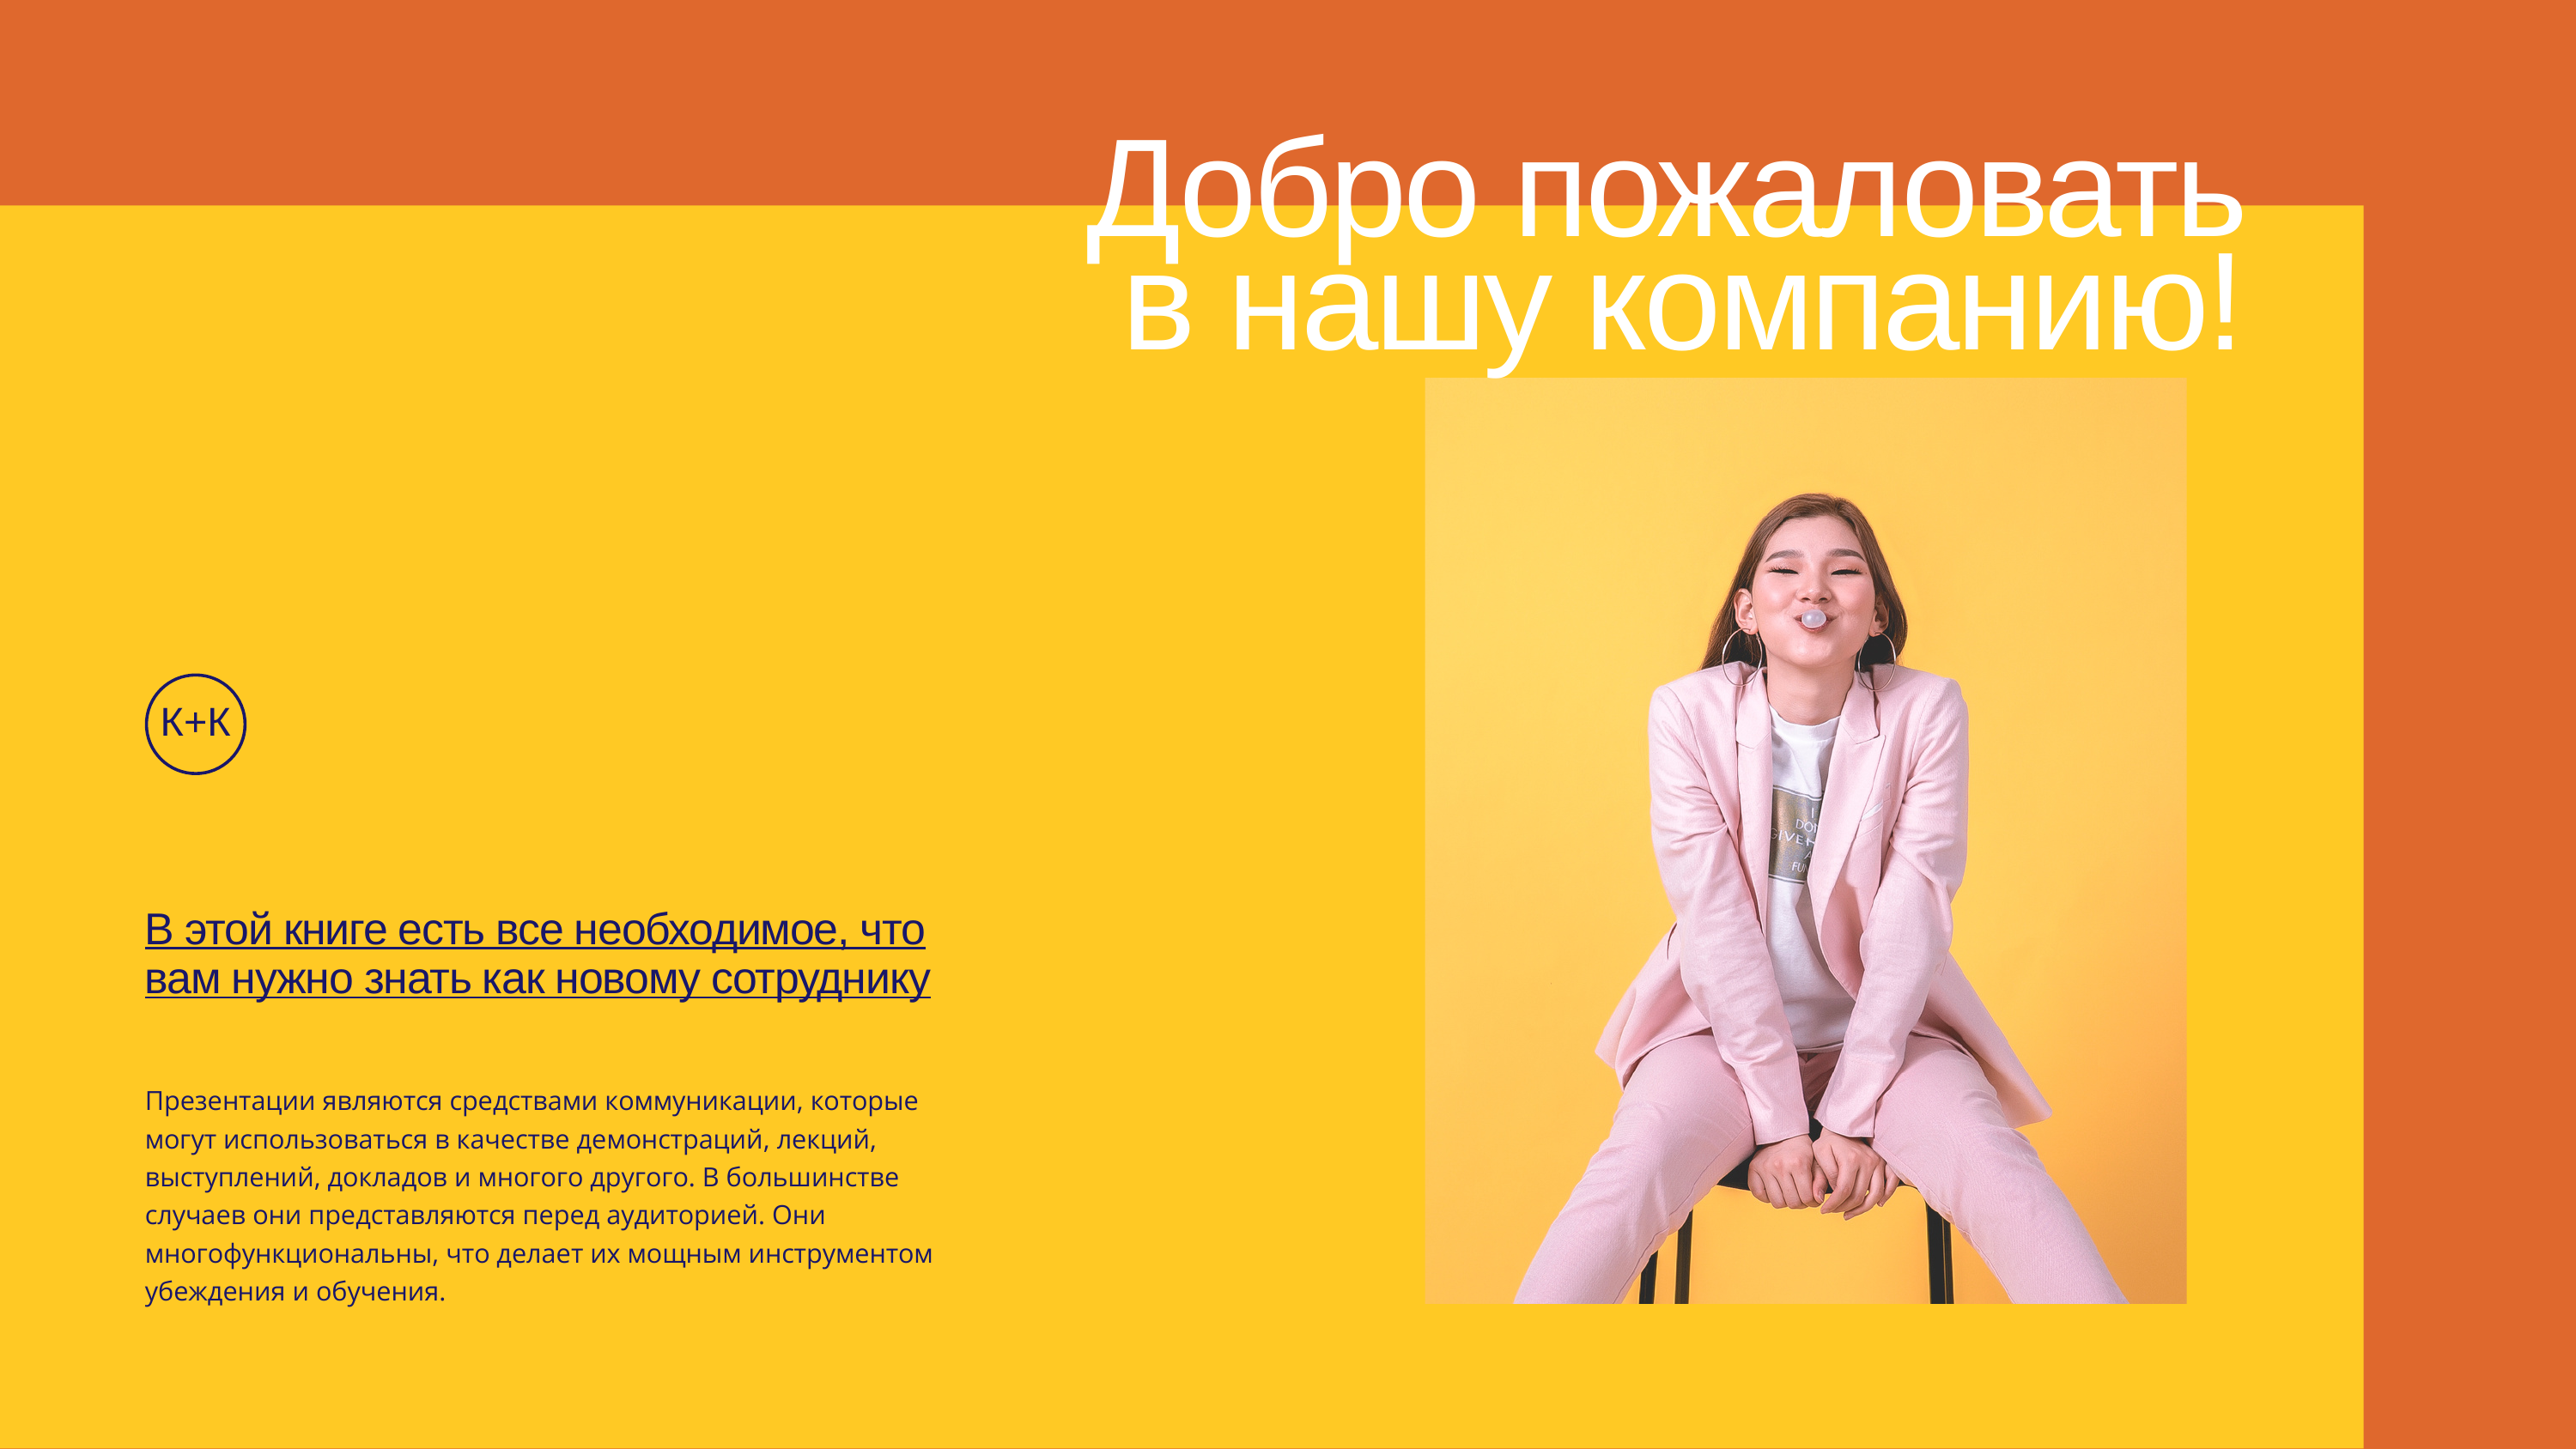

Добро пожаловать в нашу компанию!

К+К
В этой книге есть все необходимое, что вам нужно знать как новому сотруднику
Презентации являются средствами коммуникации, которые могут использоваться в качестве демонстраций, лекций, выступлений, докладов и многого другого. В большинстве случаев они представляются перед аудиторией. Они многофункциональны, что делает их мощным инструментом убеждения и обучения.